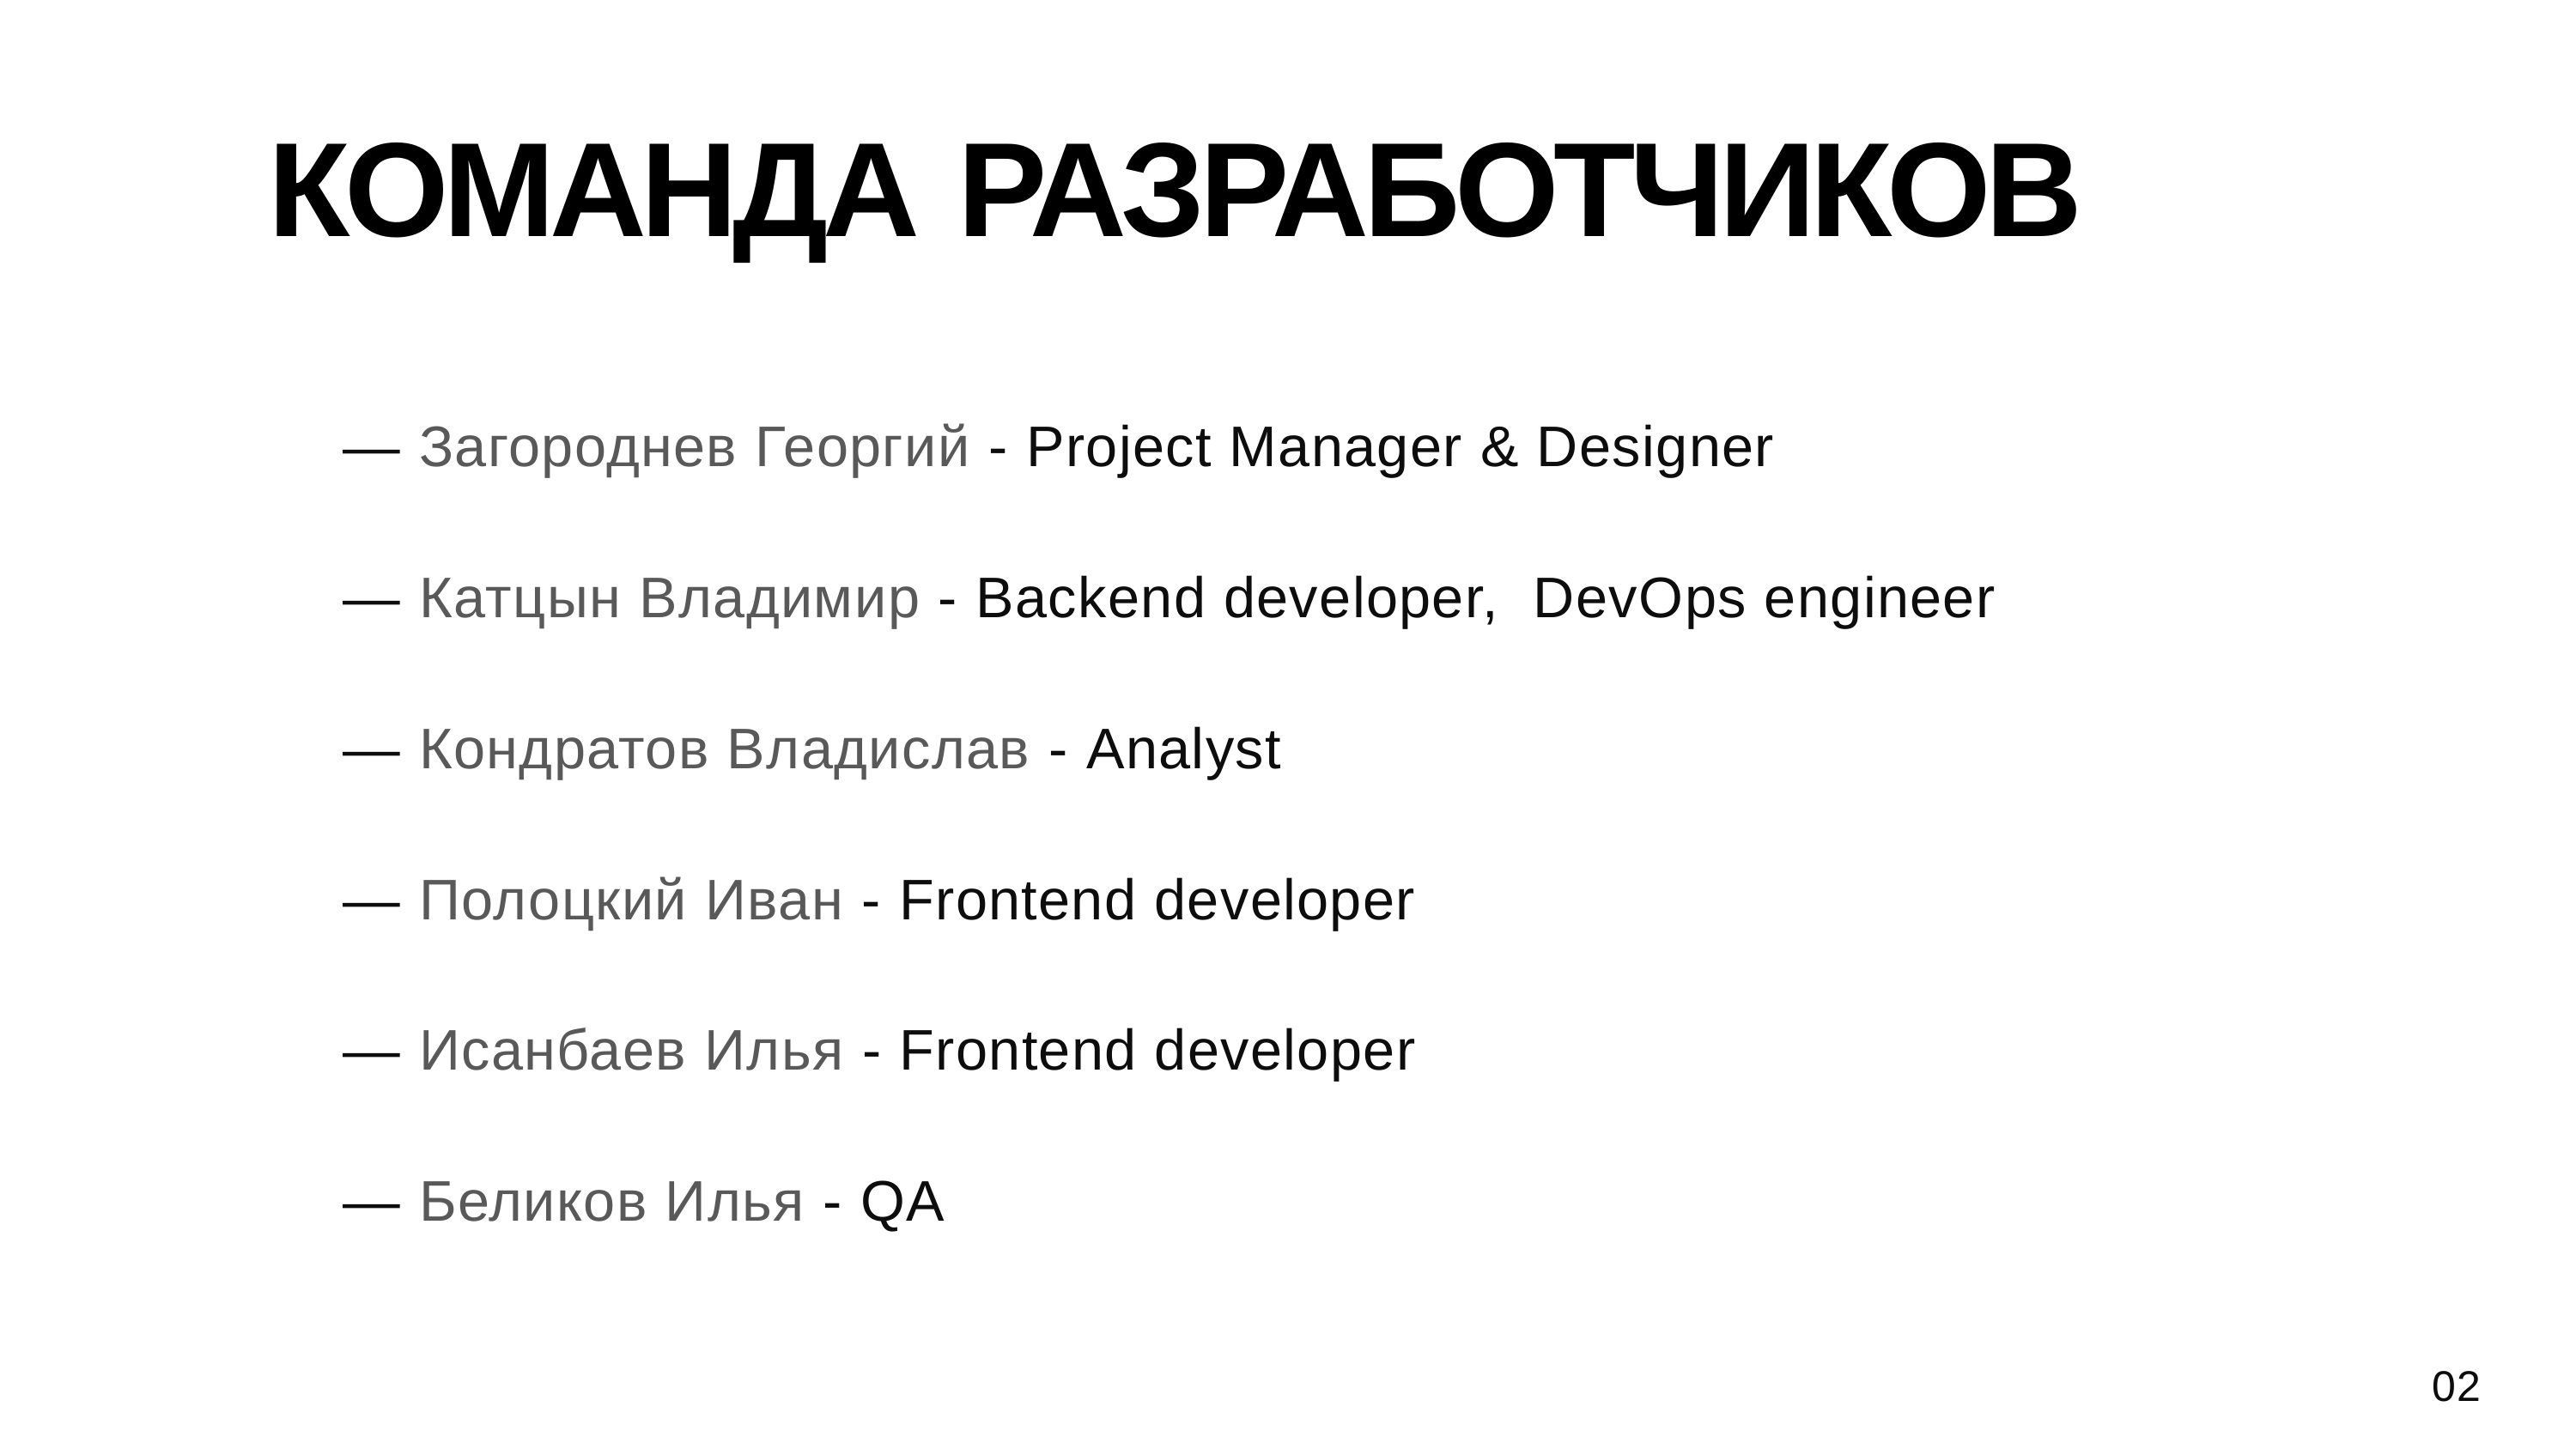

КОМАНДА РАЗРАБОТЧИКОВ
— Загороднев Георгий - Project Manager & Designer
— Катцын Владимир - Backend developer,  DevOps engineer
— Кондратов Владислав - Analyst
— Полоцкий Иван - Frontend developer
— Исанбаев Илья - Frontend developer
— Беликов Илья - QA
02